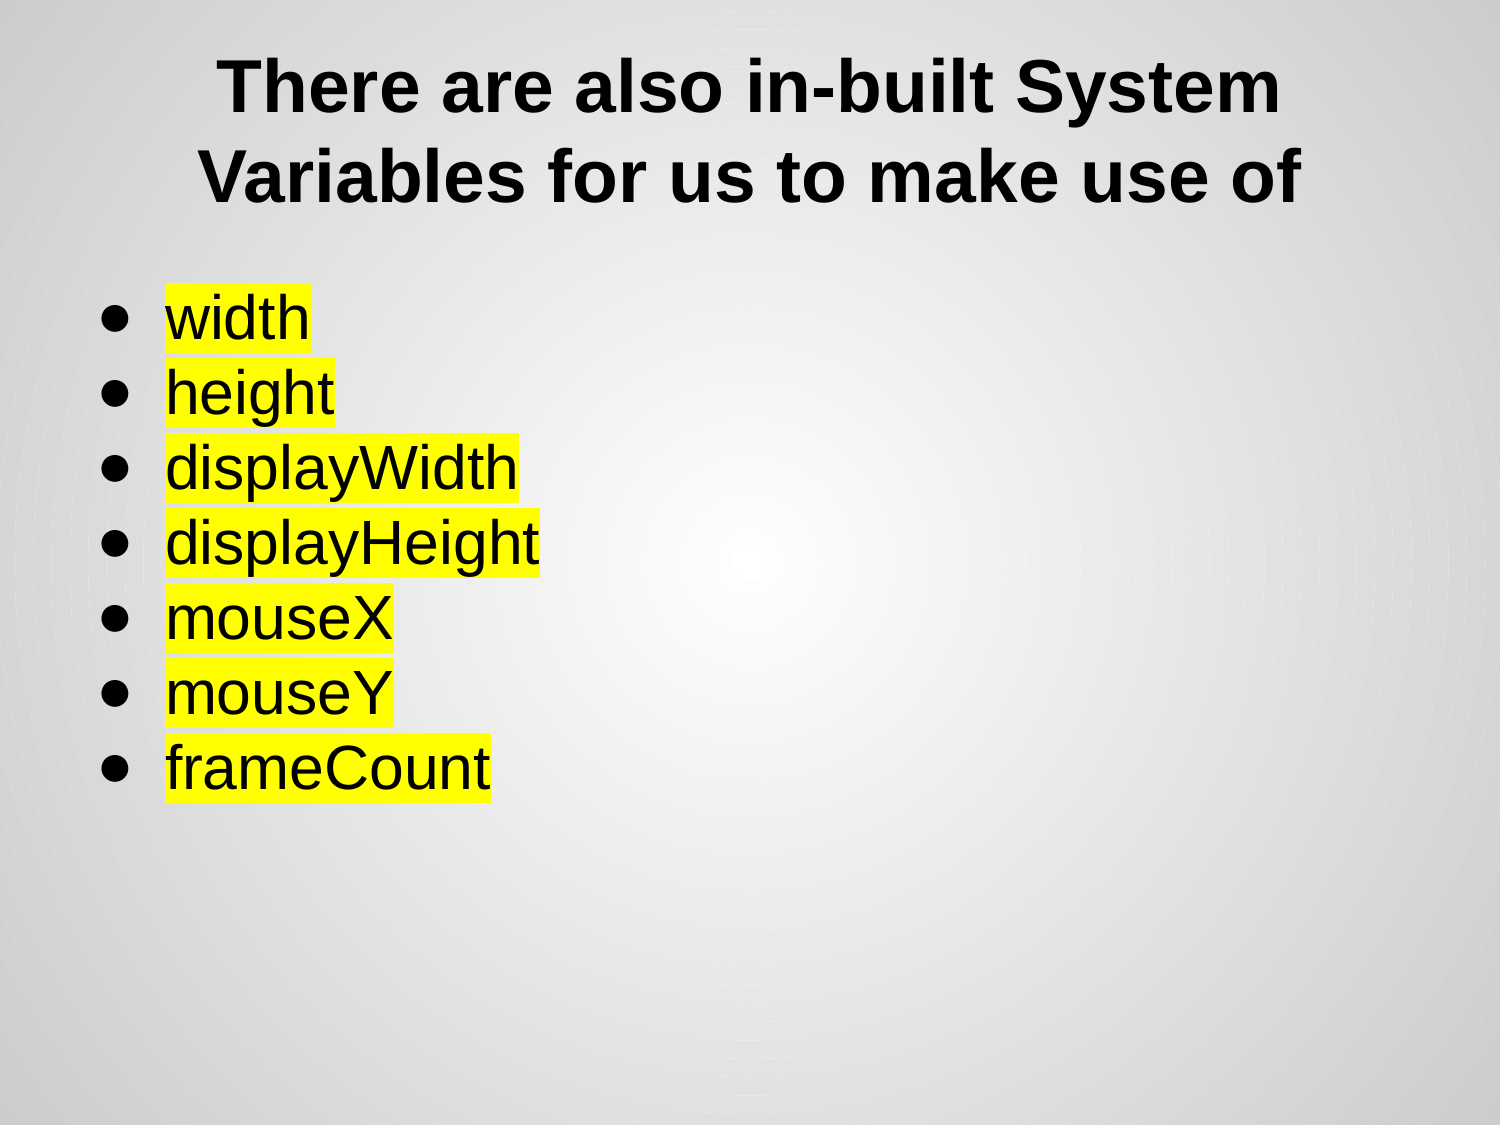

# There are also in-built System Variables for us to make use of
width
height
displayWidth
displayHeight
mouseX
mouseY
frameCount